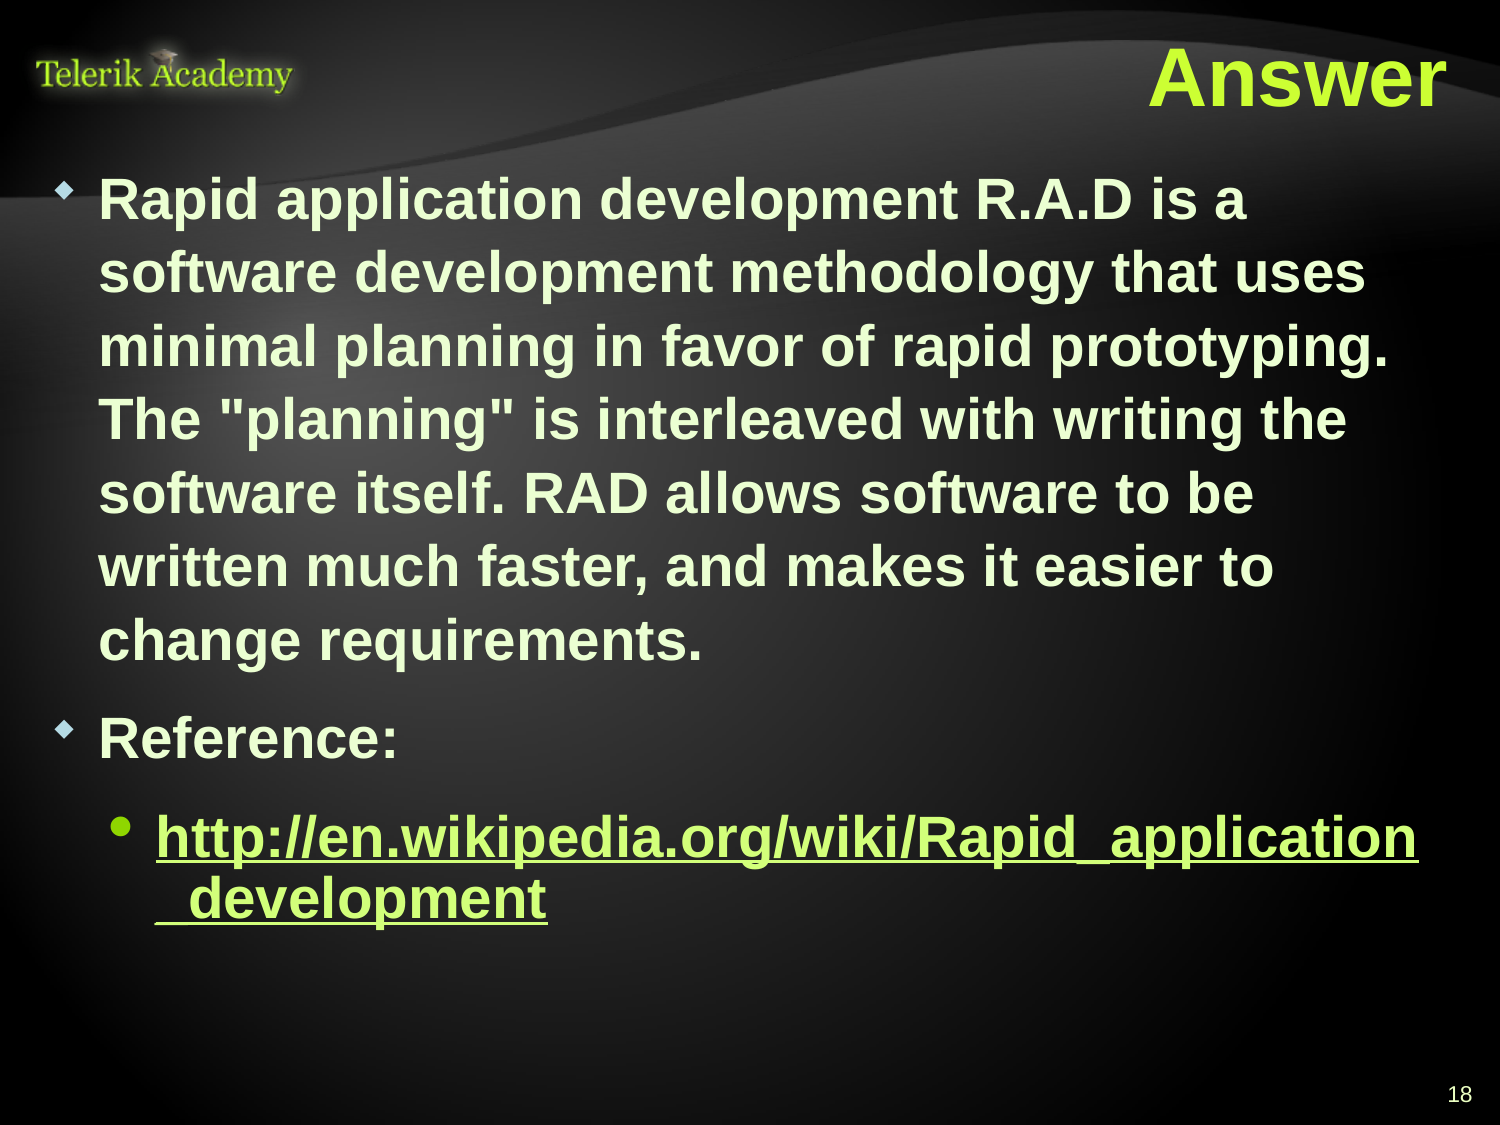

# Answer
Rapid application development R.A.D is a software development methodology that uses minimal planning in favor of rapid prototyping. The "planning" is interleaved with writing the software itself. RAD allows software to be written much faster, and makes it easier to change requirements.
Reference:
http://en.wikipedia.org/wiki/Rapid_application_development

18